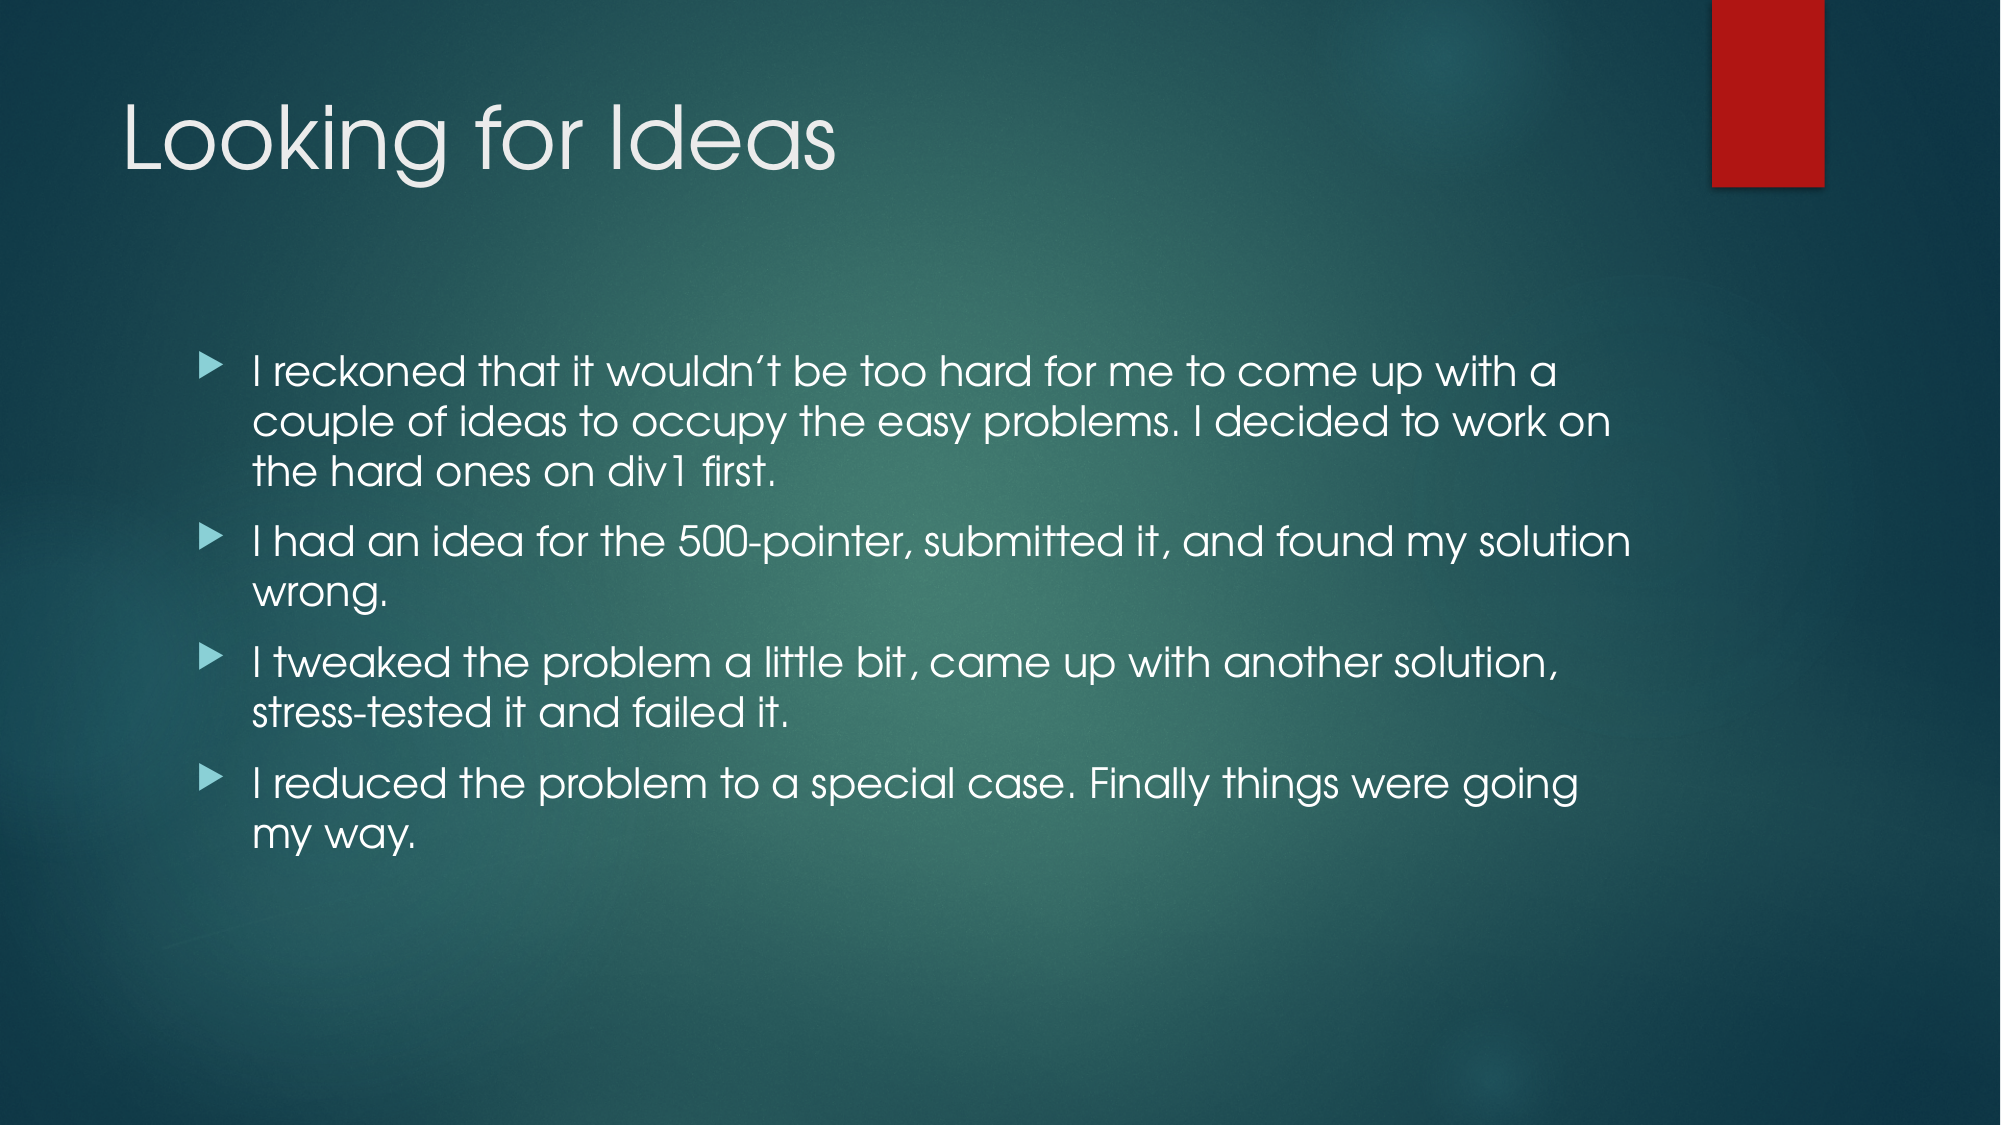

# Looking for Ideas
I reckoned that it wouldn’t be too hard for me to come up with a couple of ideas to occupy the easy problems. I decided to work on the hard ones on div1 first.
I had an idea for the 500-pointer, submitted it, and found my solution wrong.
I tweaked the problem a little bit, came up with another solution, stress-tested it and failed it.
I reduced the problem to a special case. Finally things were going my way.